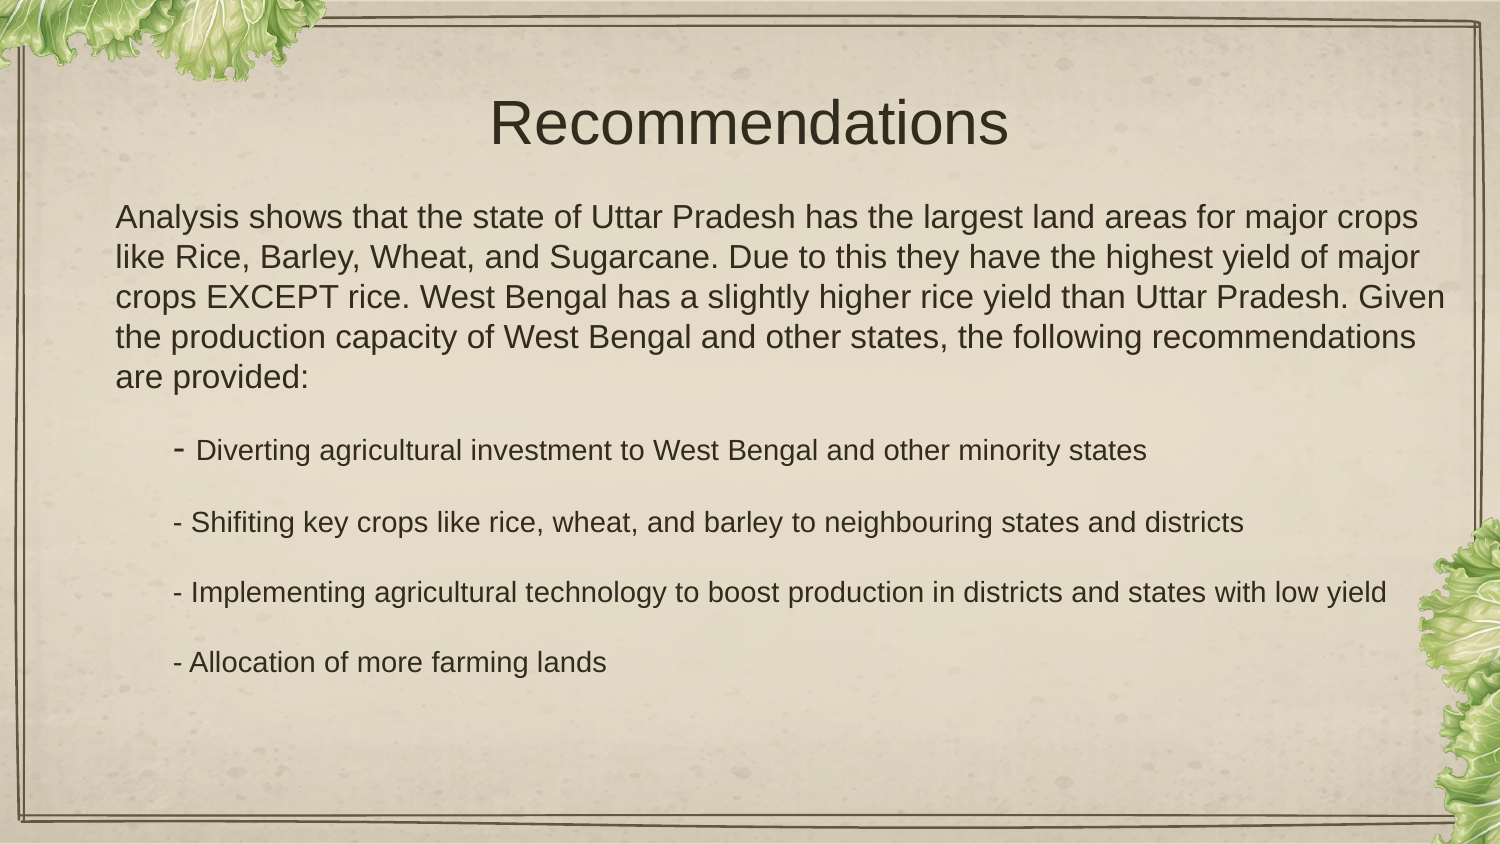

# Recommendations
Analysis shows that the state of Uttar Pradesh has the largest land areas for major crops like Rice, Barley, Wheat, and Sugarcane. Due to this they have the highest yield of major crops EXCEPT rice. West Bengal has a slightly higher rice yield than Uttar Pradesh. Given the production capacity of West Bengal and other states, the following recommendations are provided:
- Diverting agricultural investment to West Bengal and other minority states

- Shifiting key crops like rice, wheat, and barley to neighbouring states and districts

- Implementing agricultural technology to boost production in districts and states with low yield

- Allocation of more farming lands